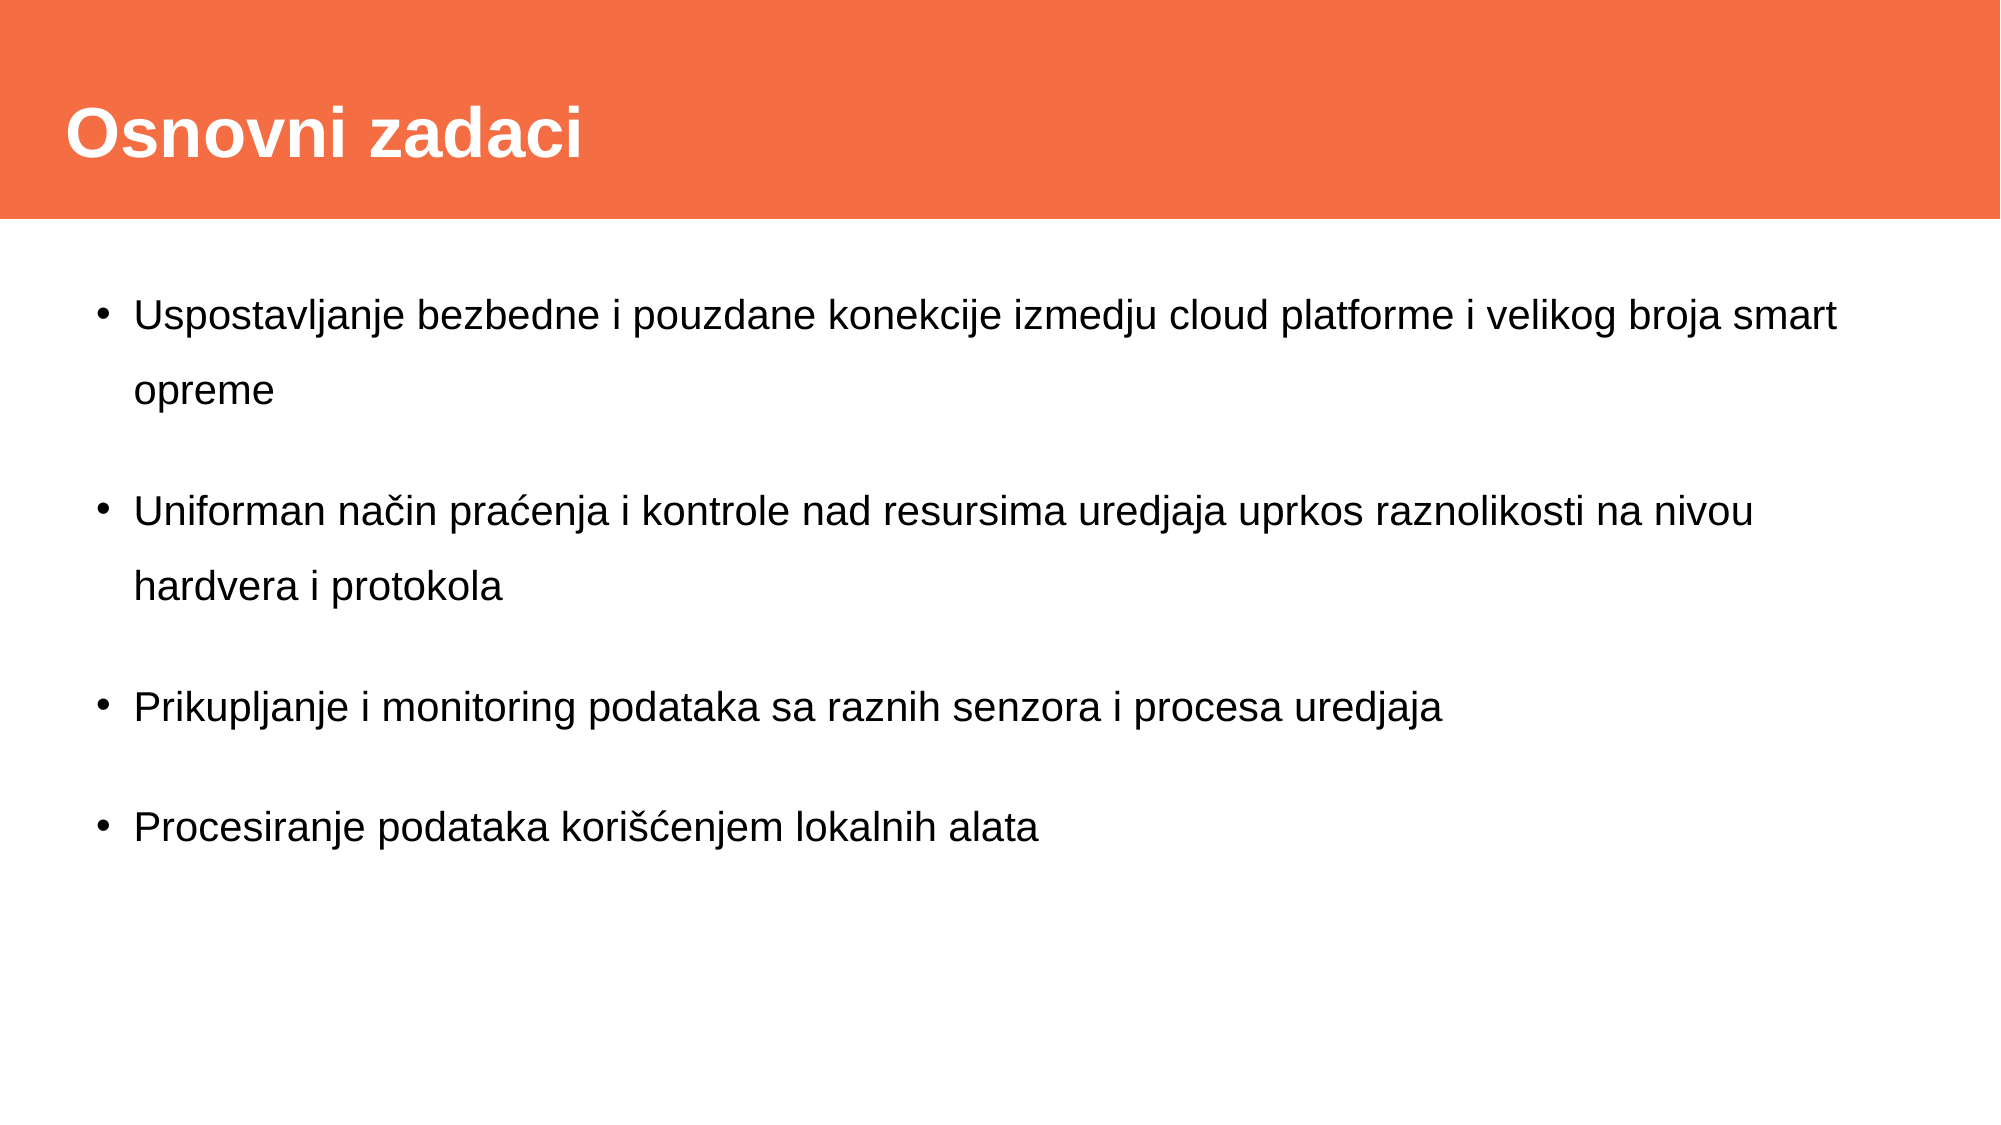

Osnovni zadaci
Uspostavljanje bezbedne i pouzdane konekcije izmedju cloud platforme i velikog broja smart opreme
Uniforman način praćenja i kontrole nad resursima uredjaja uprkos raznolikosti na nivou hardvera i protokola
Prikupljanje i monitoring podataka sa raznih senzora i procesa uredjaja
Procesiranje podataka korišćenjem lokalnih alata